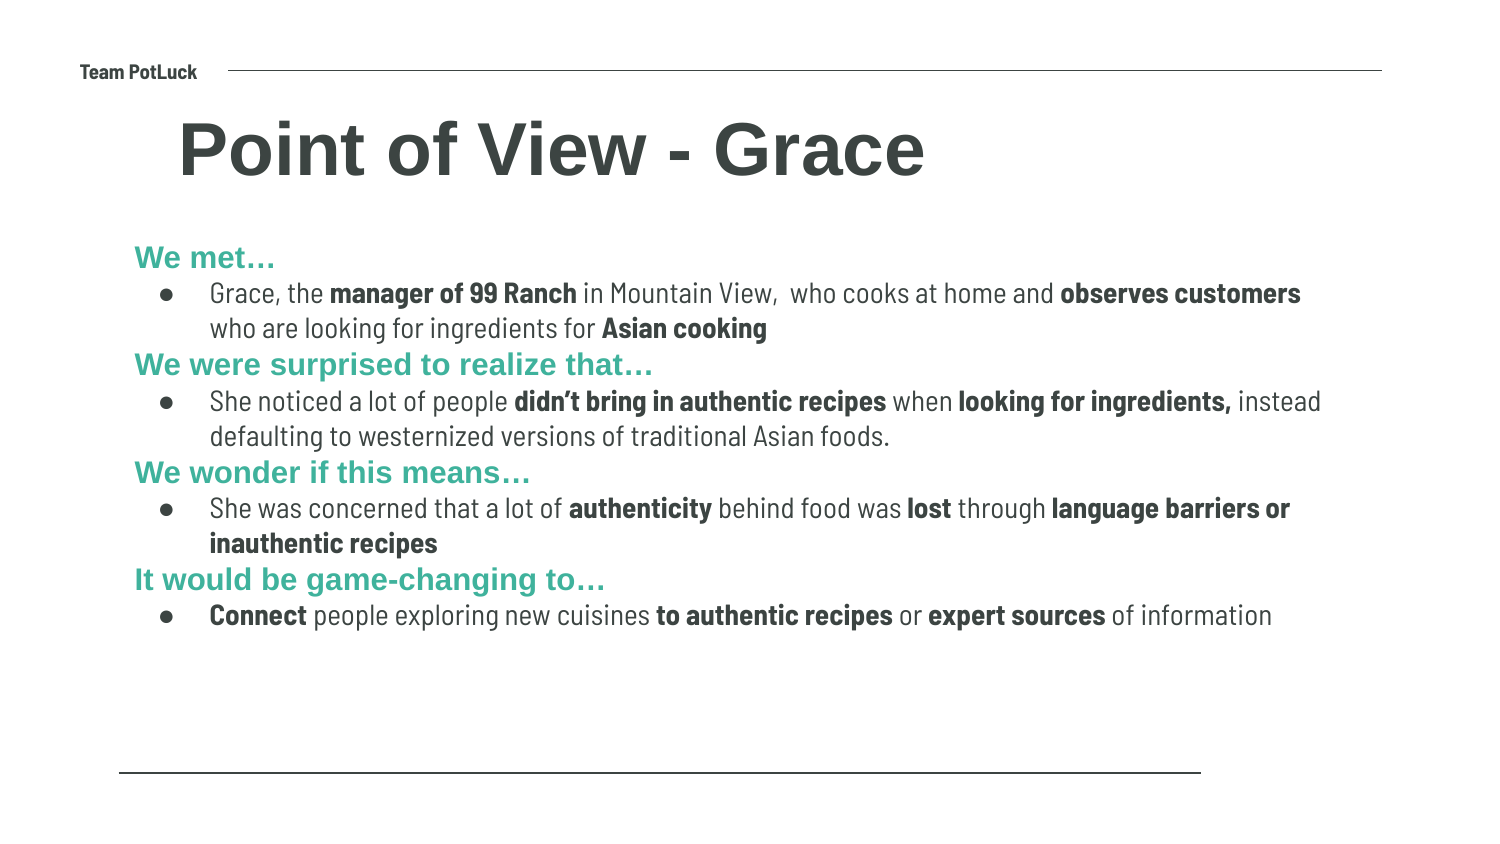

Team PotLuck
Point of View - Grace
# We met…
Grace, the manager of 99 Ranch in Mountain View,  who cooks at home and observes customers who are looking for ingredients for Asian cooking
We were surprised to realize that…
She noticed a lot of people didn’t bring in authentic recipes when looking for ingredients, instead defaulting to westernized versions of traditional Asian foods.
We wonder if this means…
She was concerned that a lot of authenticity behind food was lost through language barriers or inauthentic recipes
It would be game-changing to…
Connect people exploring new cuisines to authentic recipes or expert sources of information